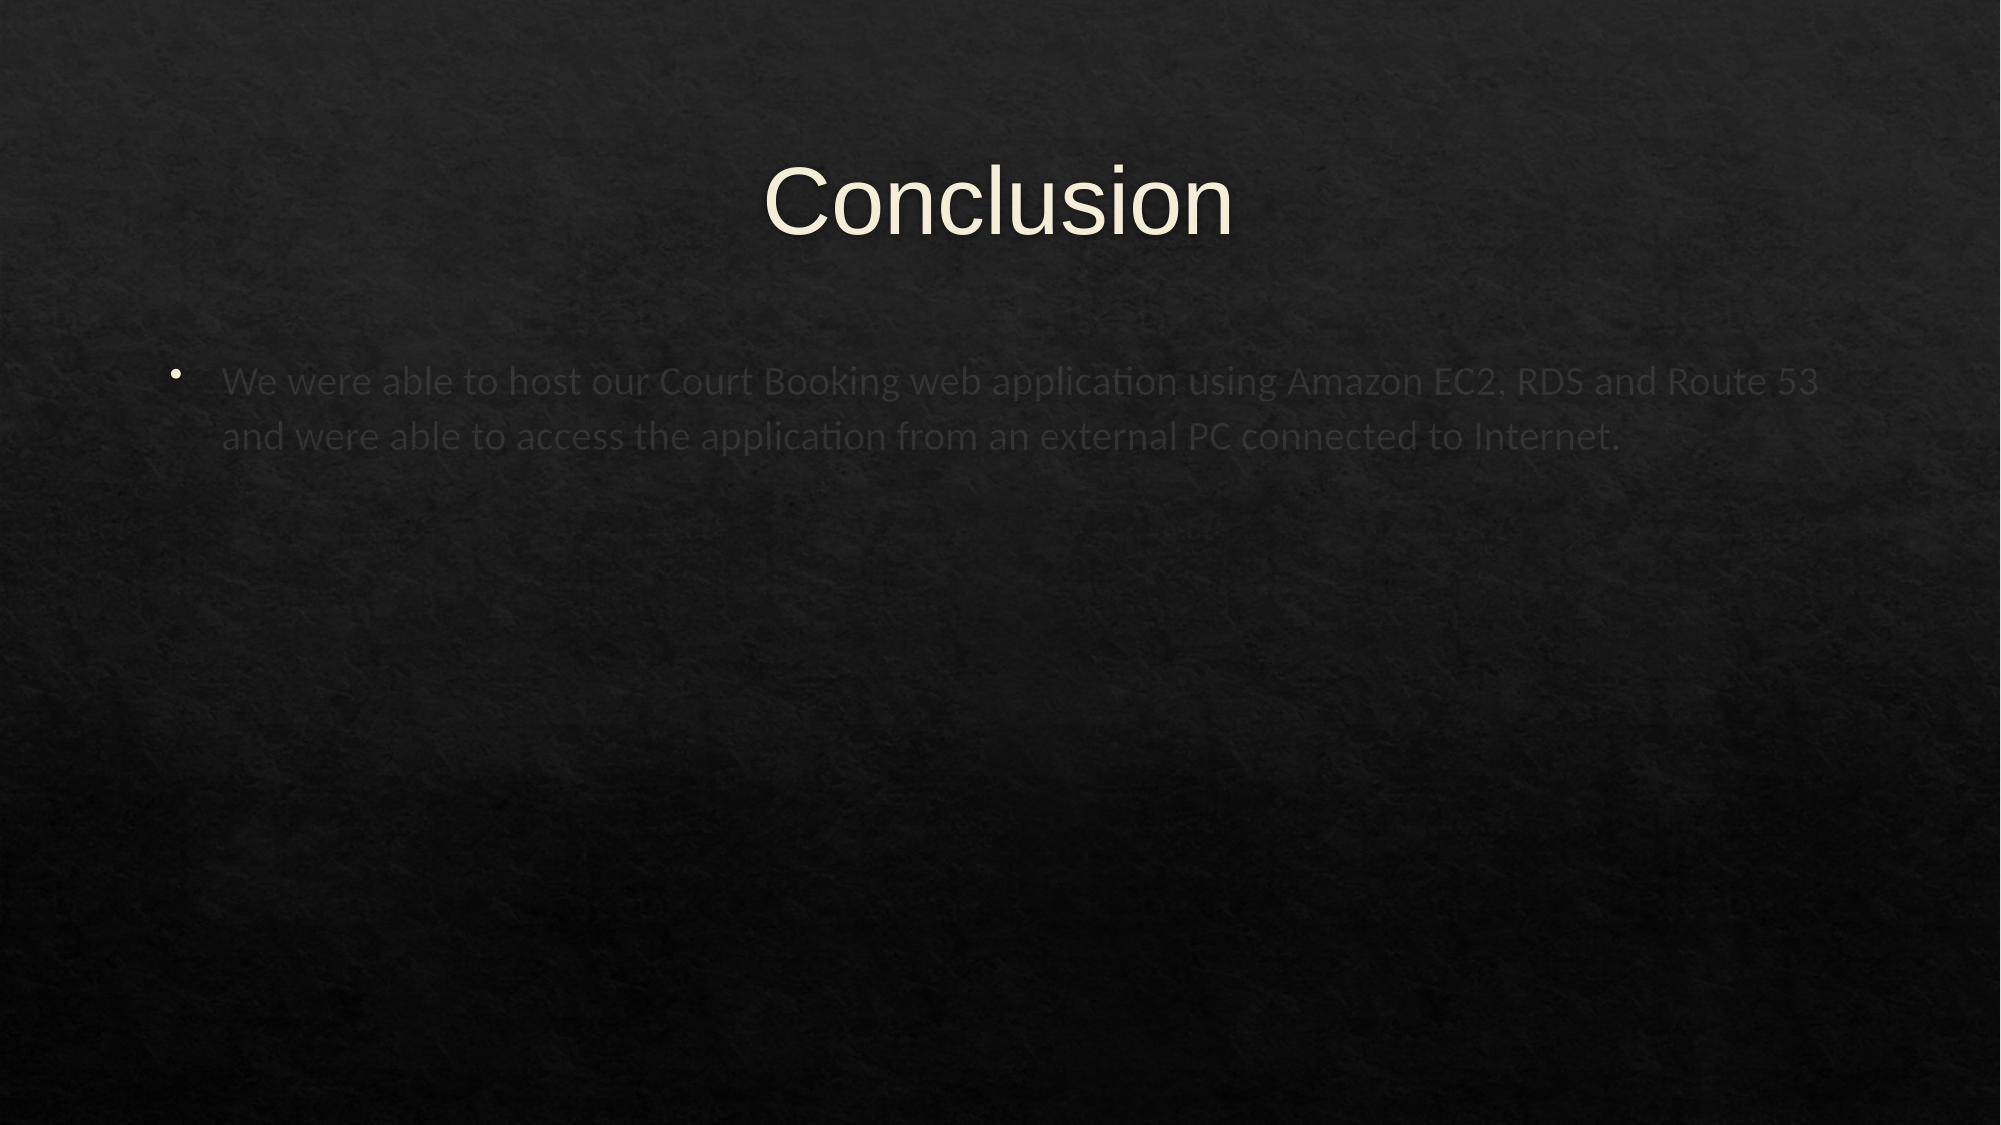

# Conclusion
We were able to host our Court Booking web application using Amazon EC2, RDS and Route 53 and were able to access the application from an external PC connected to Internet.